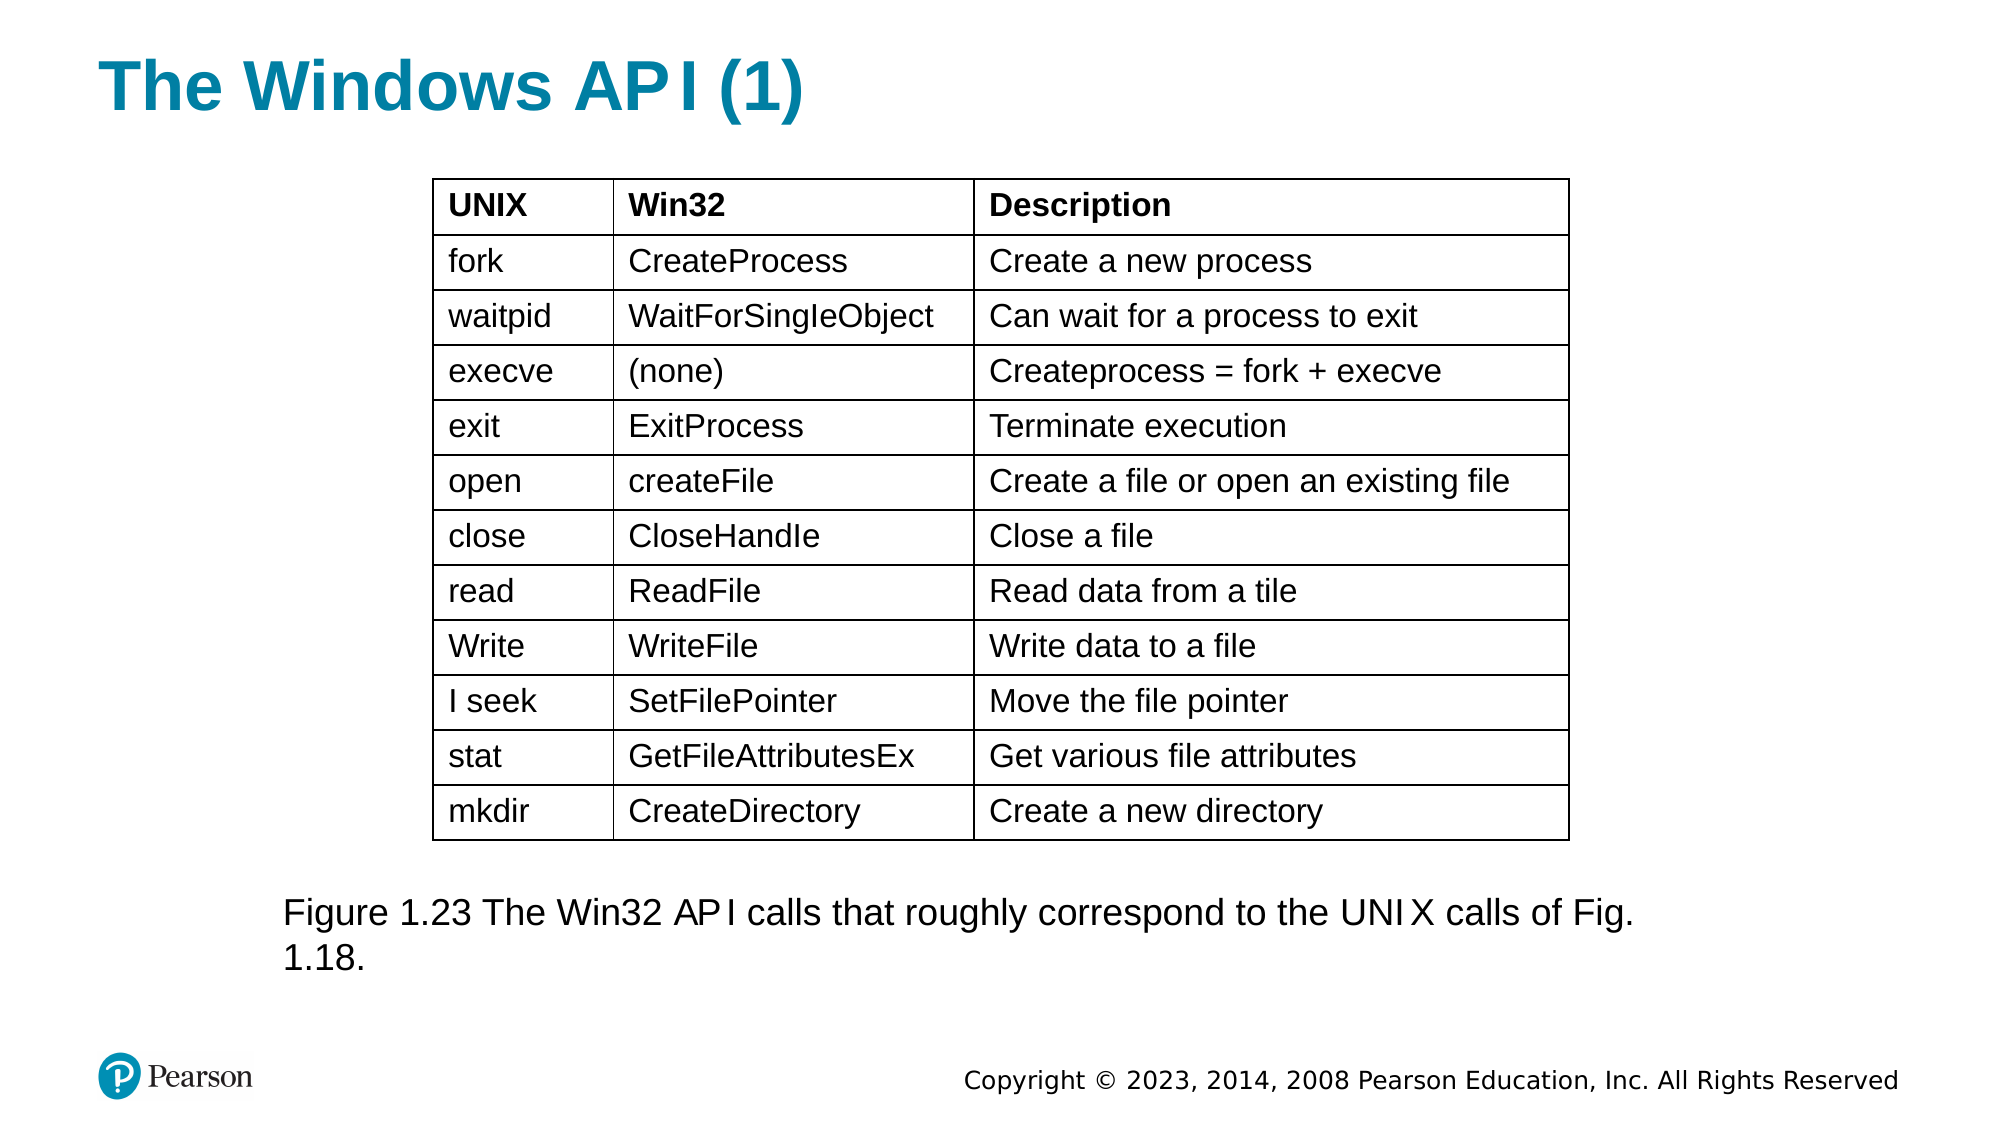

# The Windows A P I (1)
| UNIX | Win32 | Description |
| --- | --- | --- |
| fork | CreateProcess | Create a new process |
| waitpid | WaitForSingIeObject | Can wait for a process to exit |
| execve | (none) | Createprocess = fork + execve |
| exit | ExitProcess | Terminate execution |
| open | createFile | Create a file or open an existing file |
| close | CloseHandIe | Close a file |
| read | ReadFile | Read data from a tile |
| Write | WriteFile | Write data to a file |
| I seek | SetFilePointer | Move the file pointer |
| stat | GetFileAttributesEx | Get various file attributes |
| mkdir | CreateDirectory | Create a new directory |
Figure 1.23 The Win32 A P I calls that roughly correspond to the U N I X calls of Fig. 1.18.